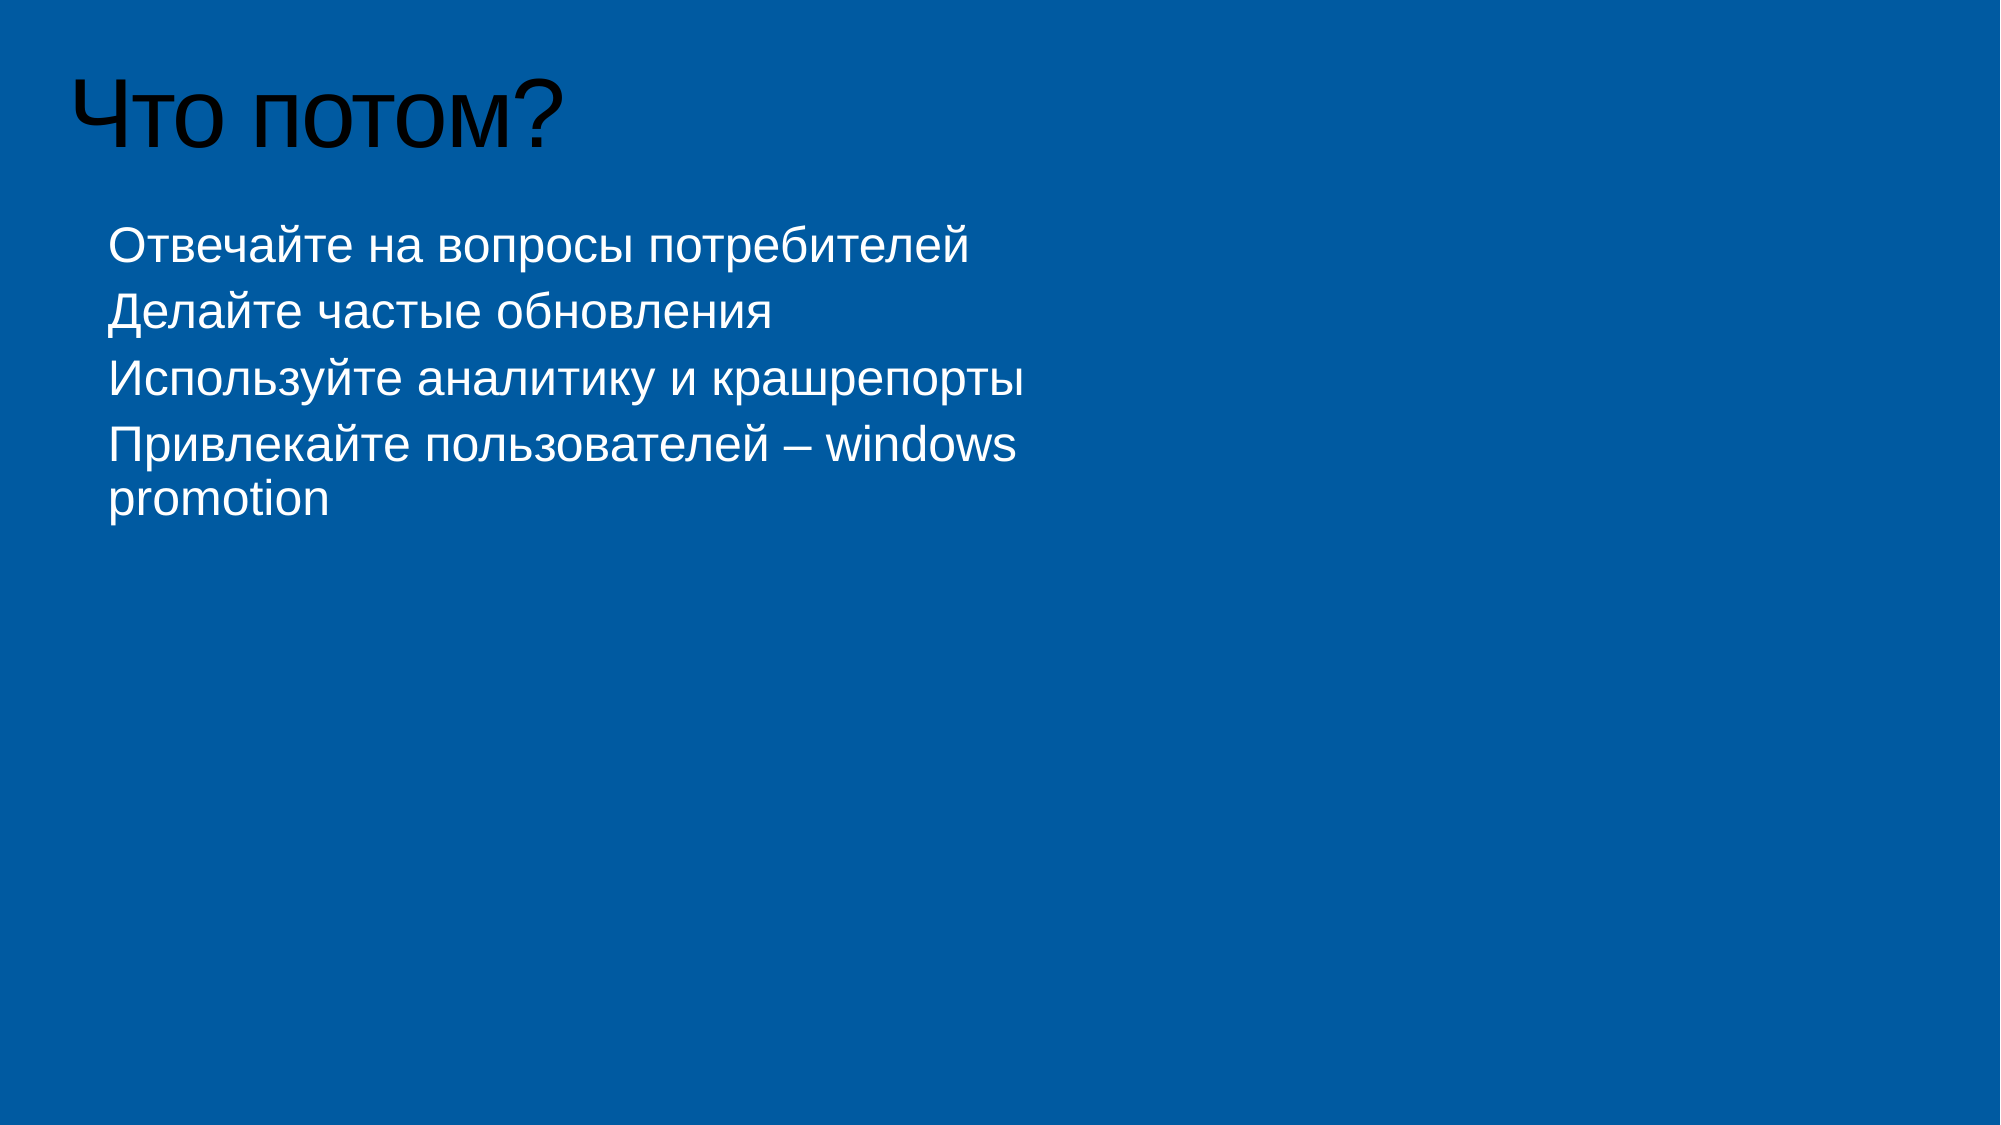

# Что потом?
Отвечайте на вопросы потребителей
Делайте частые обновления
Используйте аналитику и крашрепорты
Привлекайте пользователей – windows promotion